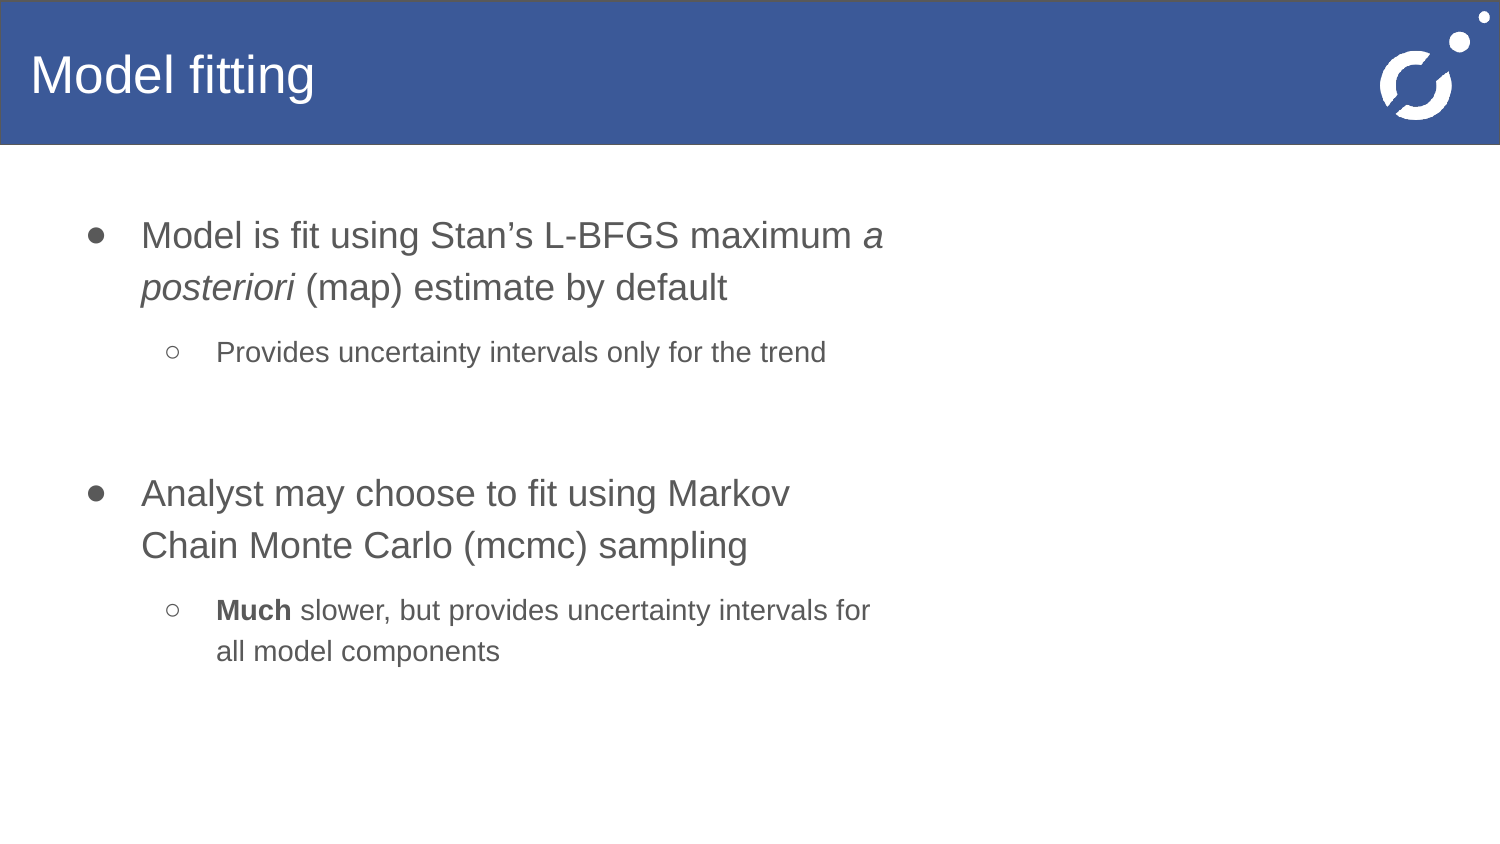

# Model fitting
Model is fit using Stan’s L-BFGS maximum a posteriori (map) estimate by default
Provides uncertainty intervals only for the trend

Analyst may choose to fit using Markov Chain Monte Carlo (mcmc) sampling
Much slower, but provides uncertainty intervals for all model components